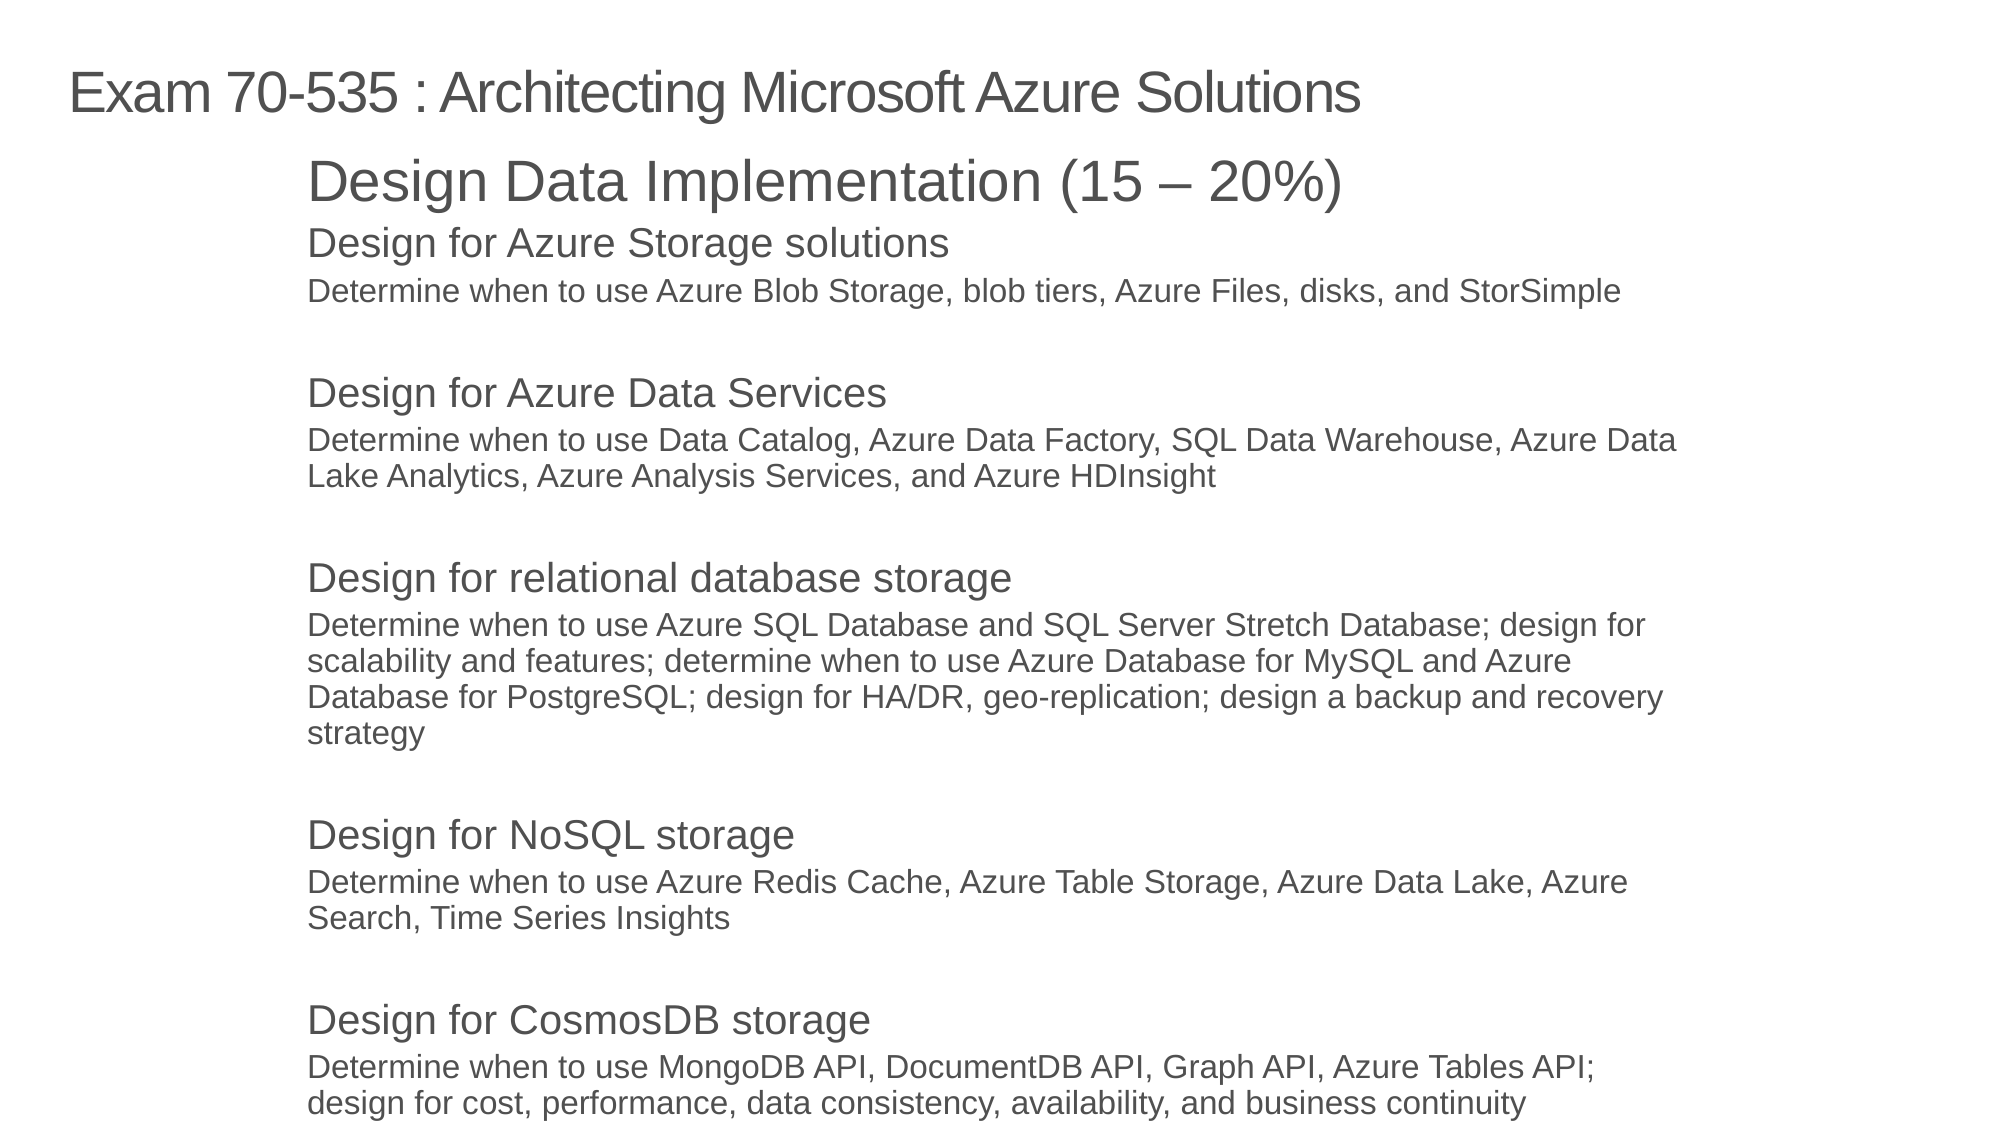

# Exam 70-535 : Architecting Microsoft Azure Solutions
Design Data Implementation (15 – 20%)
Design for Azure Storage solutions
Determine when to use Azure Blob Storage, blob tiers, Azure Files, disks, and StorSimple

Design for Azure Data Services
Determine when to use Data Catalog, Azure Data Factory, SQL Data Warehouse, Azure Data Lake Analytics, Azure Analysis Services, and Azure HDInsight

Design for relational database storage
Determine when to use Azure SQL Database and SQL Server Stretch Database; design for scalability and features; determine when to use Azure Database for MySQL and Azure Database for PostgreSQL; design for HA/DR, geo-replication; design a backup and recovery strategy

Design for NoSQL storage
Determine when to use Azure Redis Cache, Azure Table Storage, Azure Data Lake, Azure Search, Time Series Insights

Design for CosmosDB storage
Determine when to use MongoDB API, DocumentDB API, Graph API, Azure Tables API; design for cost, performance, data consistency, availability, and business continuity